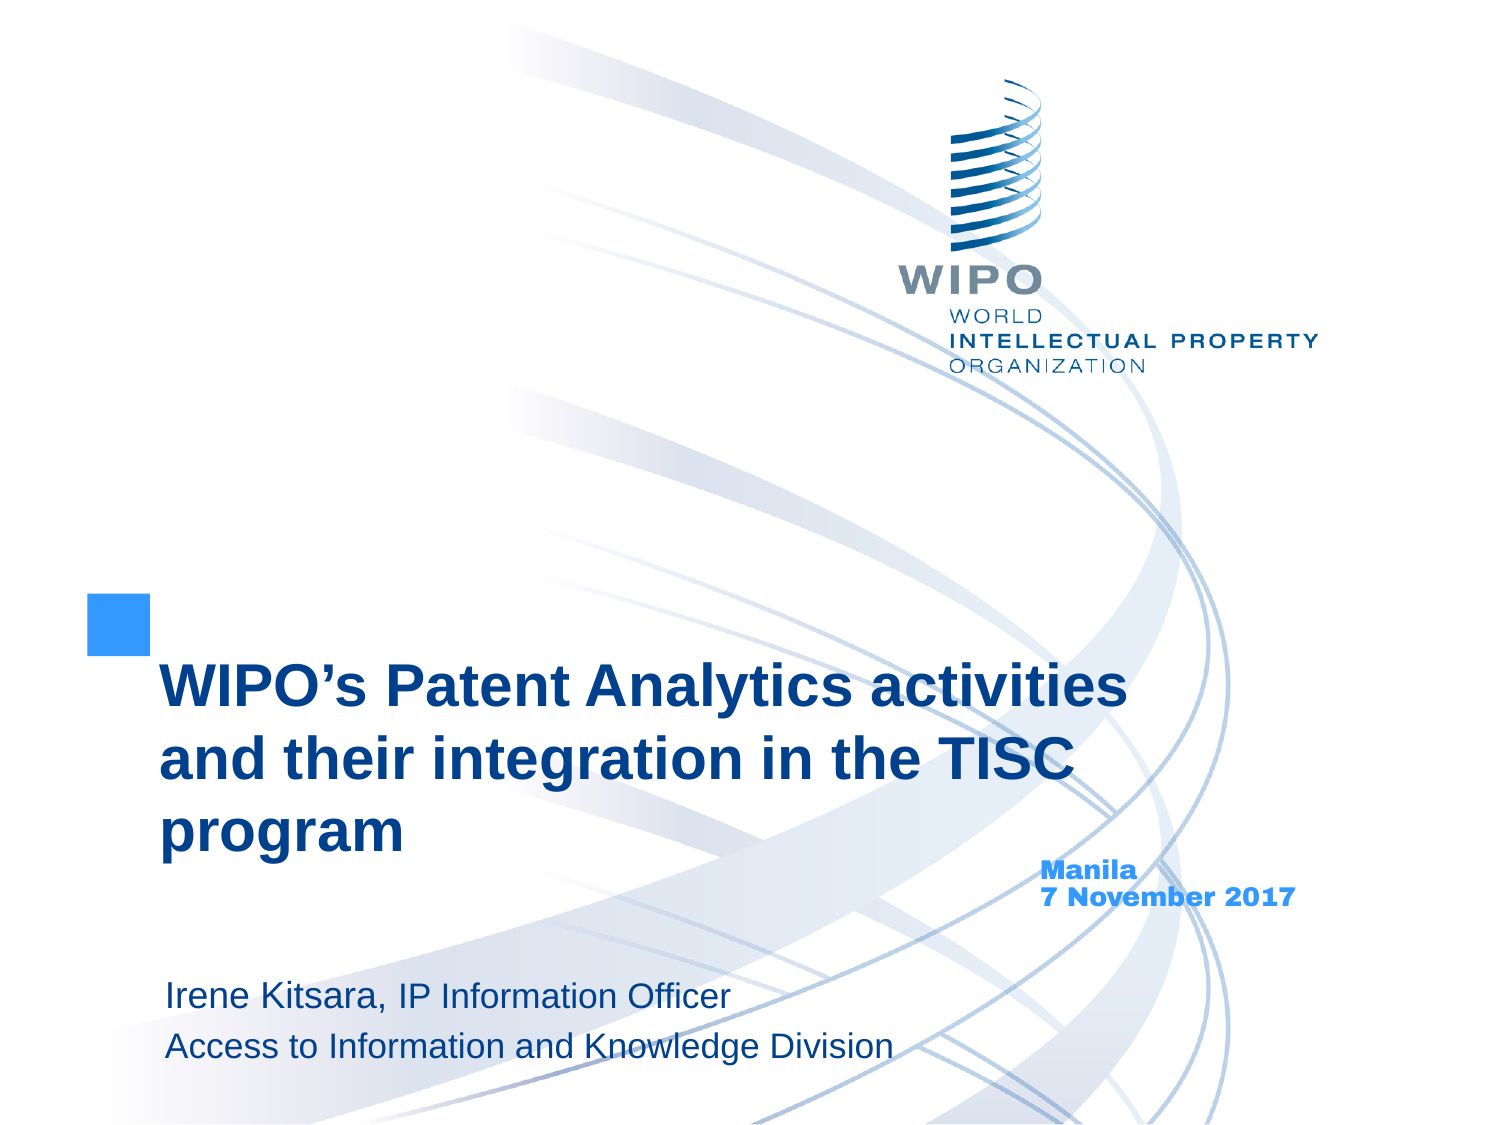

WIPO’s Patent Analytics activities and their integration in the TISC program

Manila
7 November 2017
Irene Kitsara, IP Information Officer
Access to Information and Knowledge Division